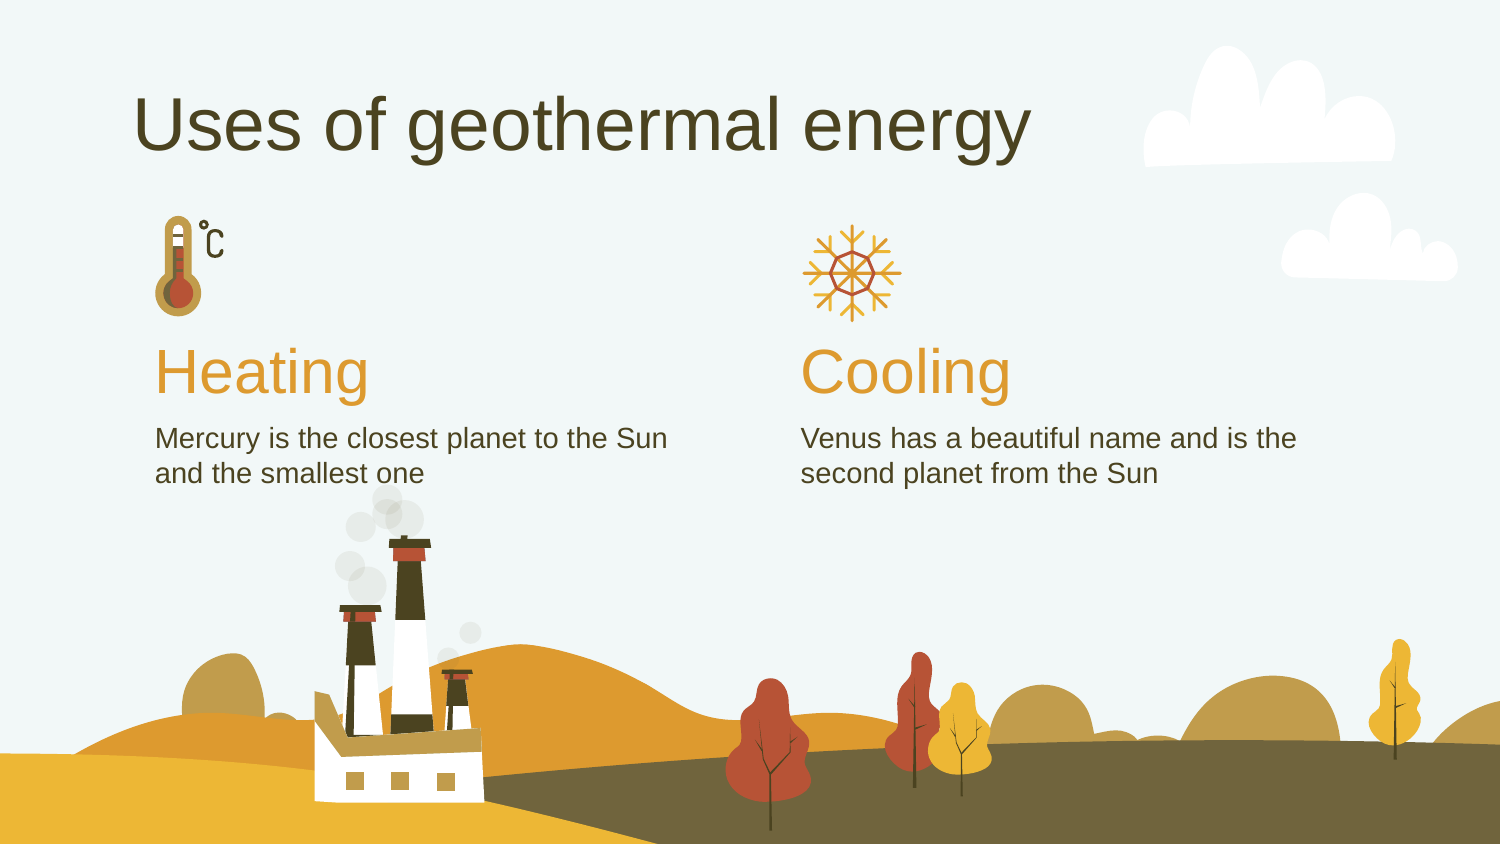

# Uses of geothermal energy

Heating
Cooling
Mercury is the closest planet to the Sun and the smallest one
Venus has a beautiful name and is the second planet from the Sun